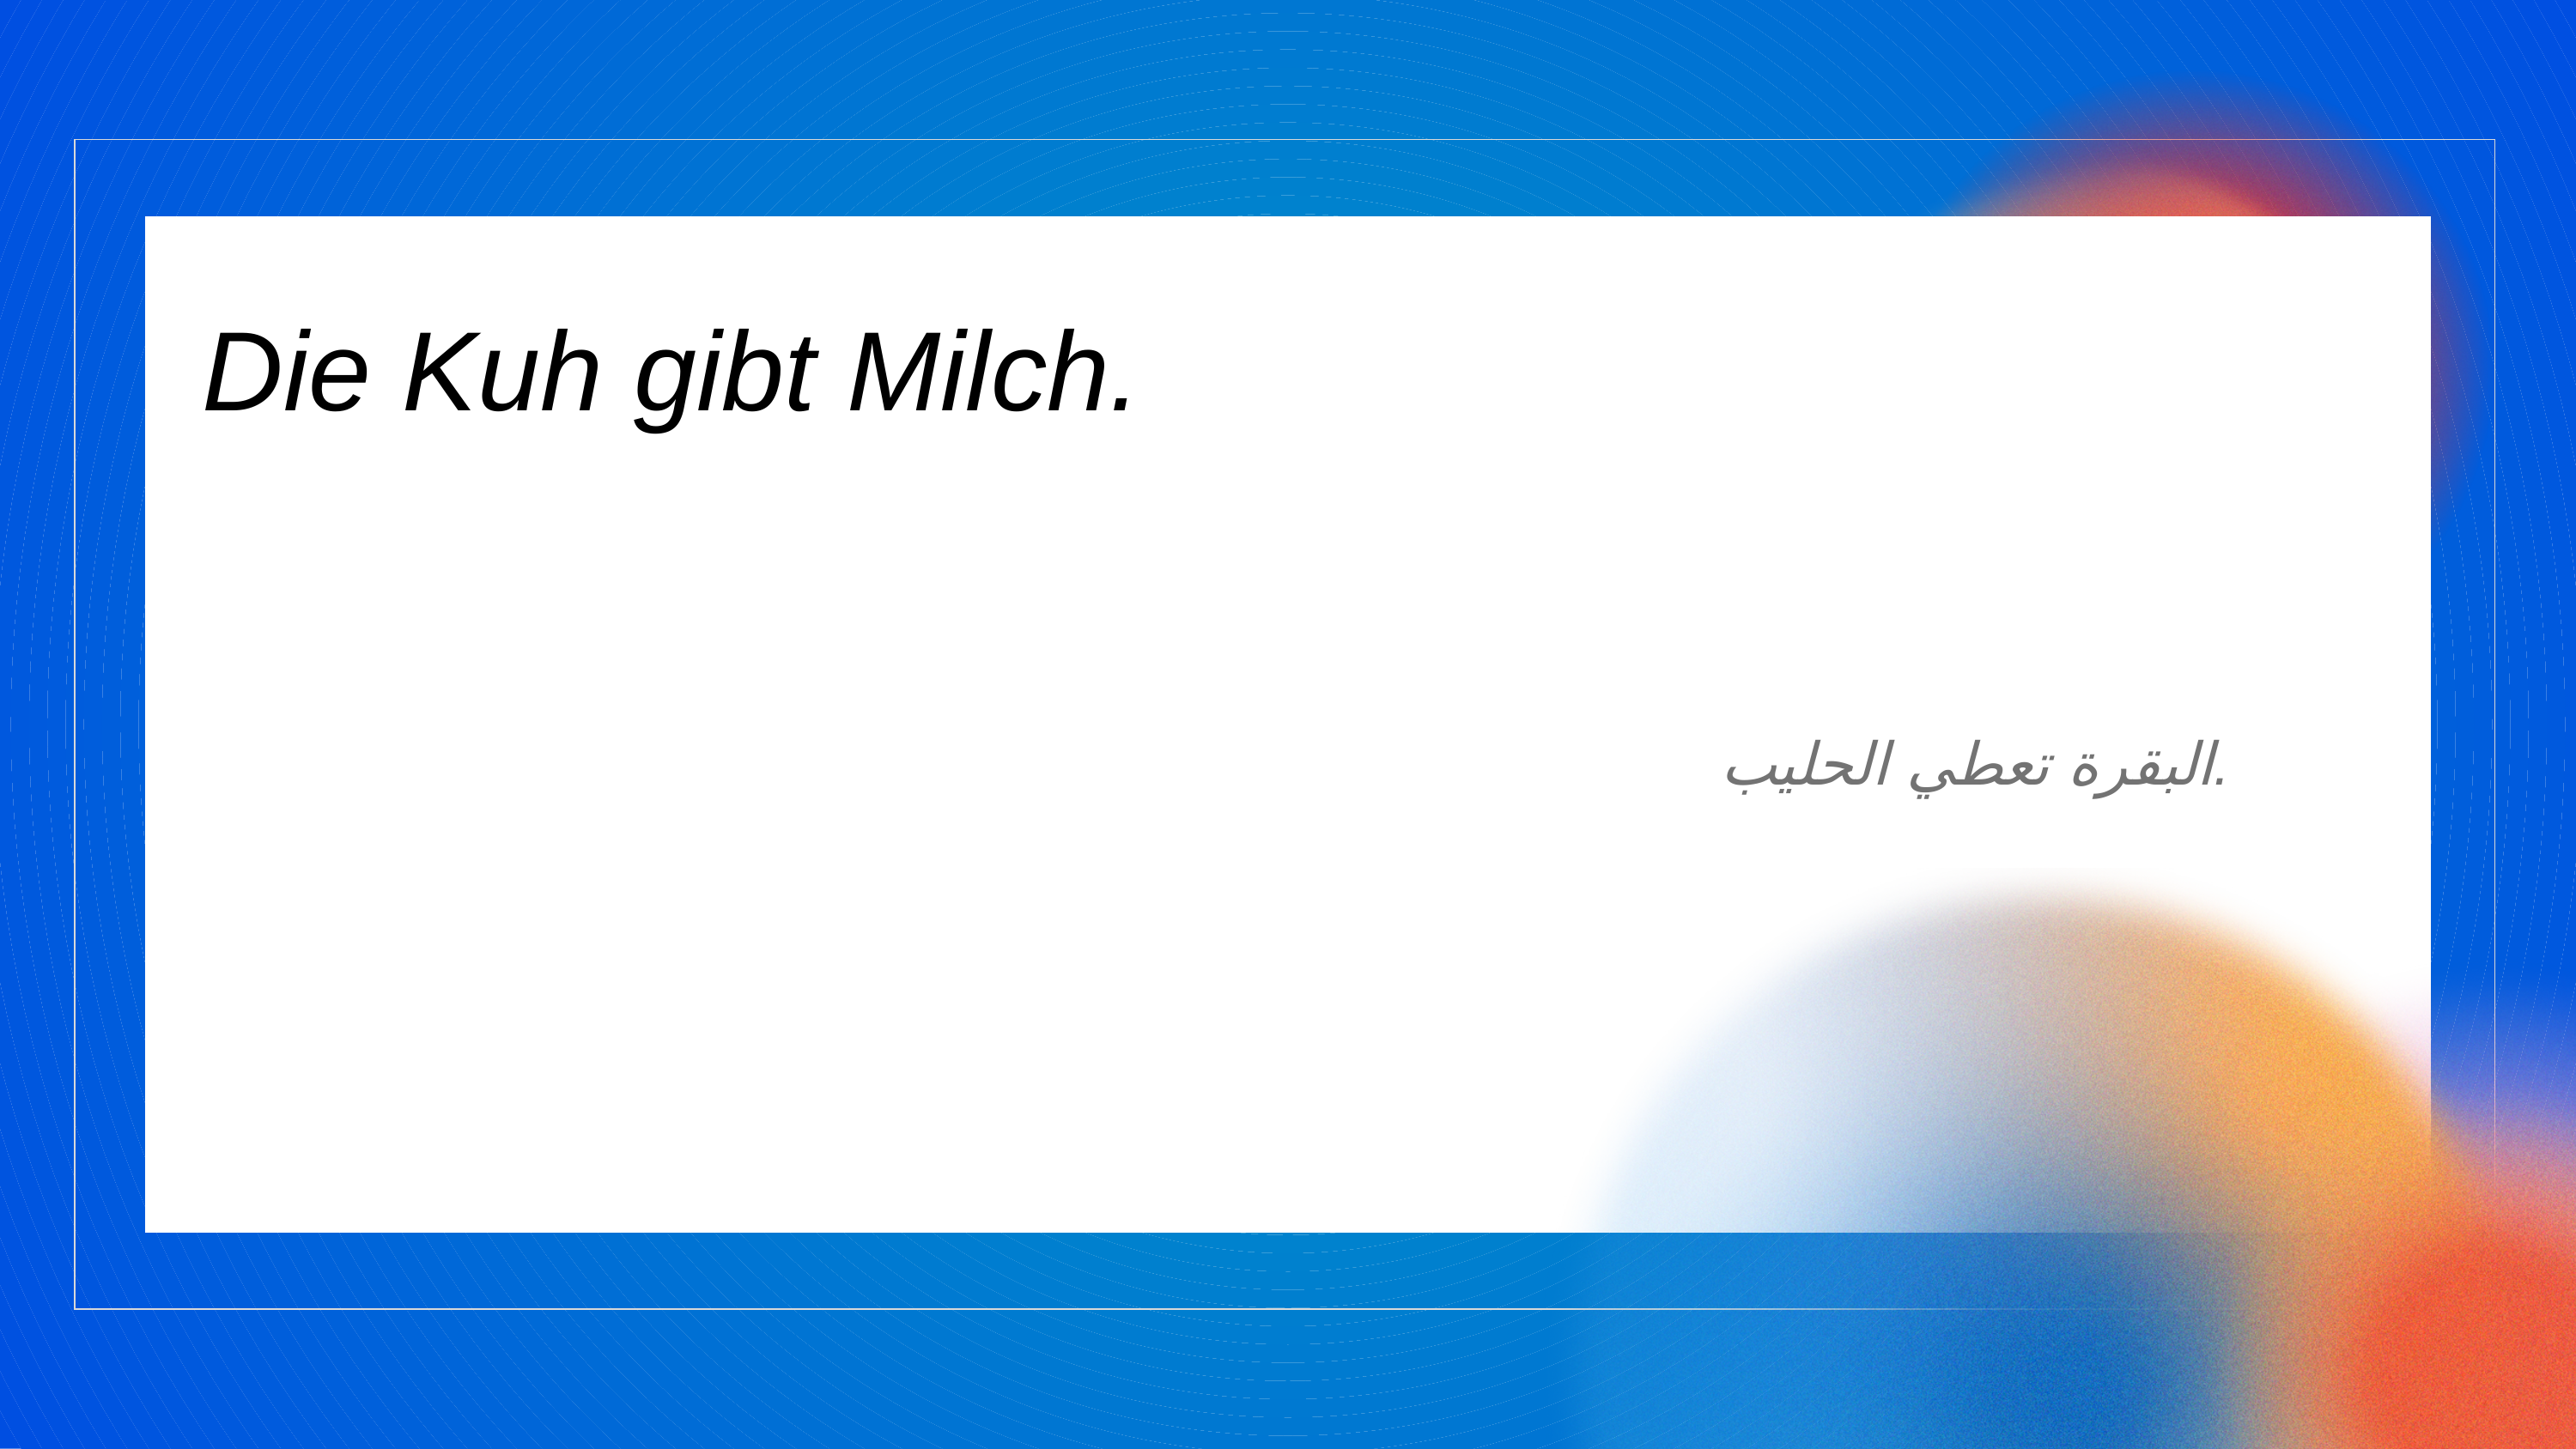

Die Kuh gibt Milch.
البقرة تعطي الحليب.